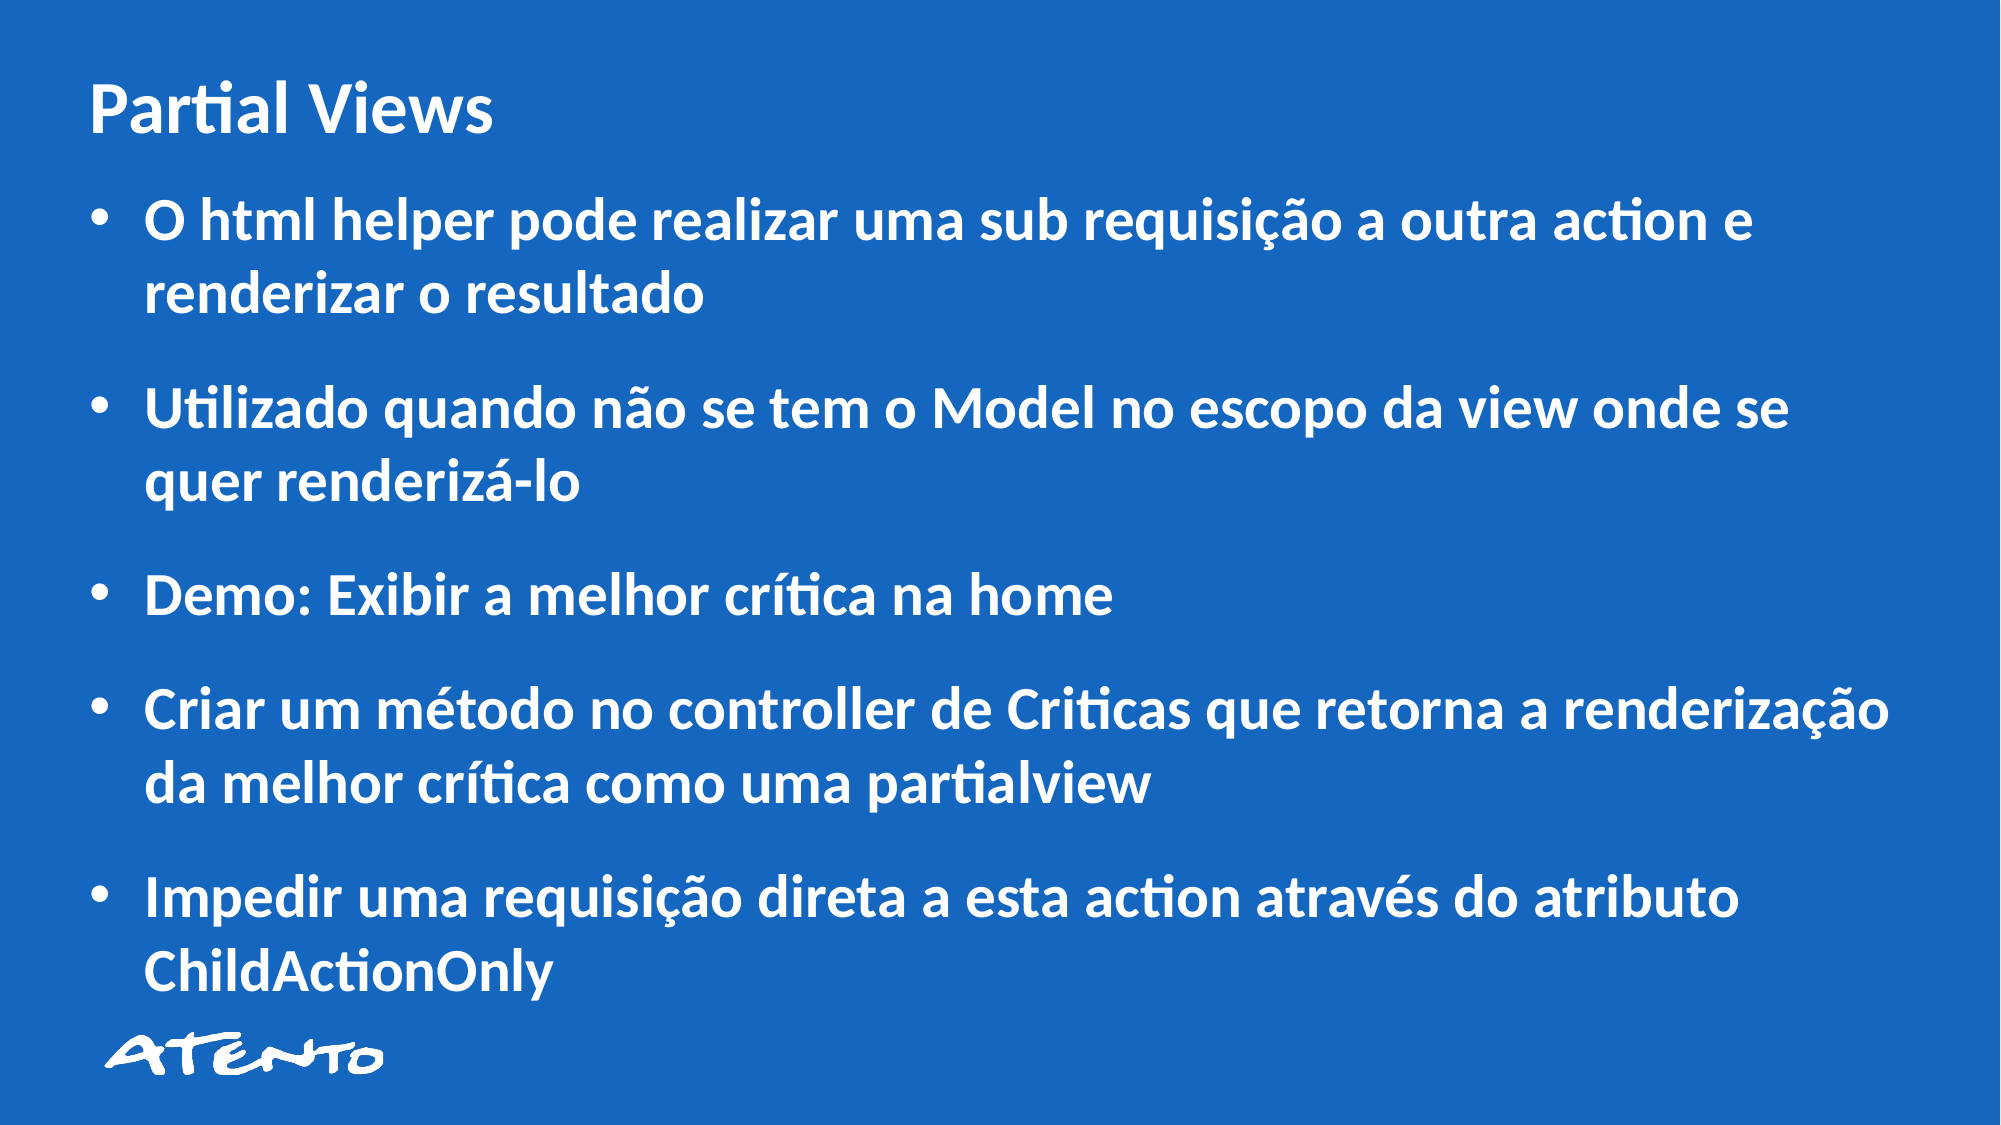

Partial Views
O html helper pode realizar uma sub requisição a outra action e renderizar o resultado
Utilizado quando não se tem o Model no escopo da view onde se quer renderizá-lo
Demo: Exibir a melhor crítica na home
Criar um método no controller de Criticas que retorna a renderização da melhor crítica como uma partialview
Impedir uma requisição direta a esta action através do atributo ChildActionOnly